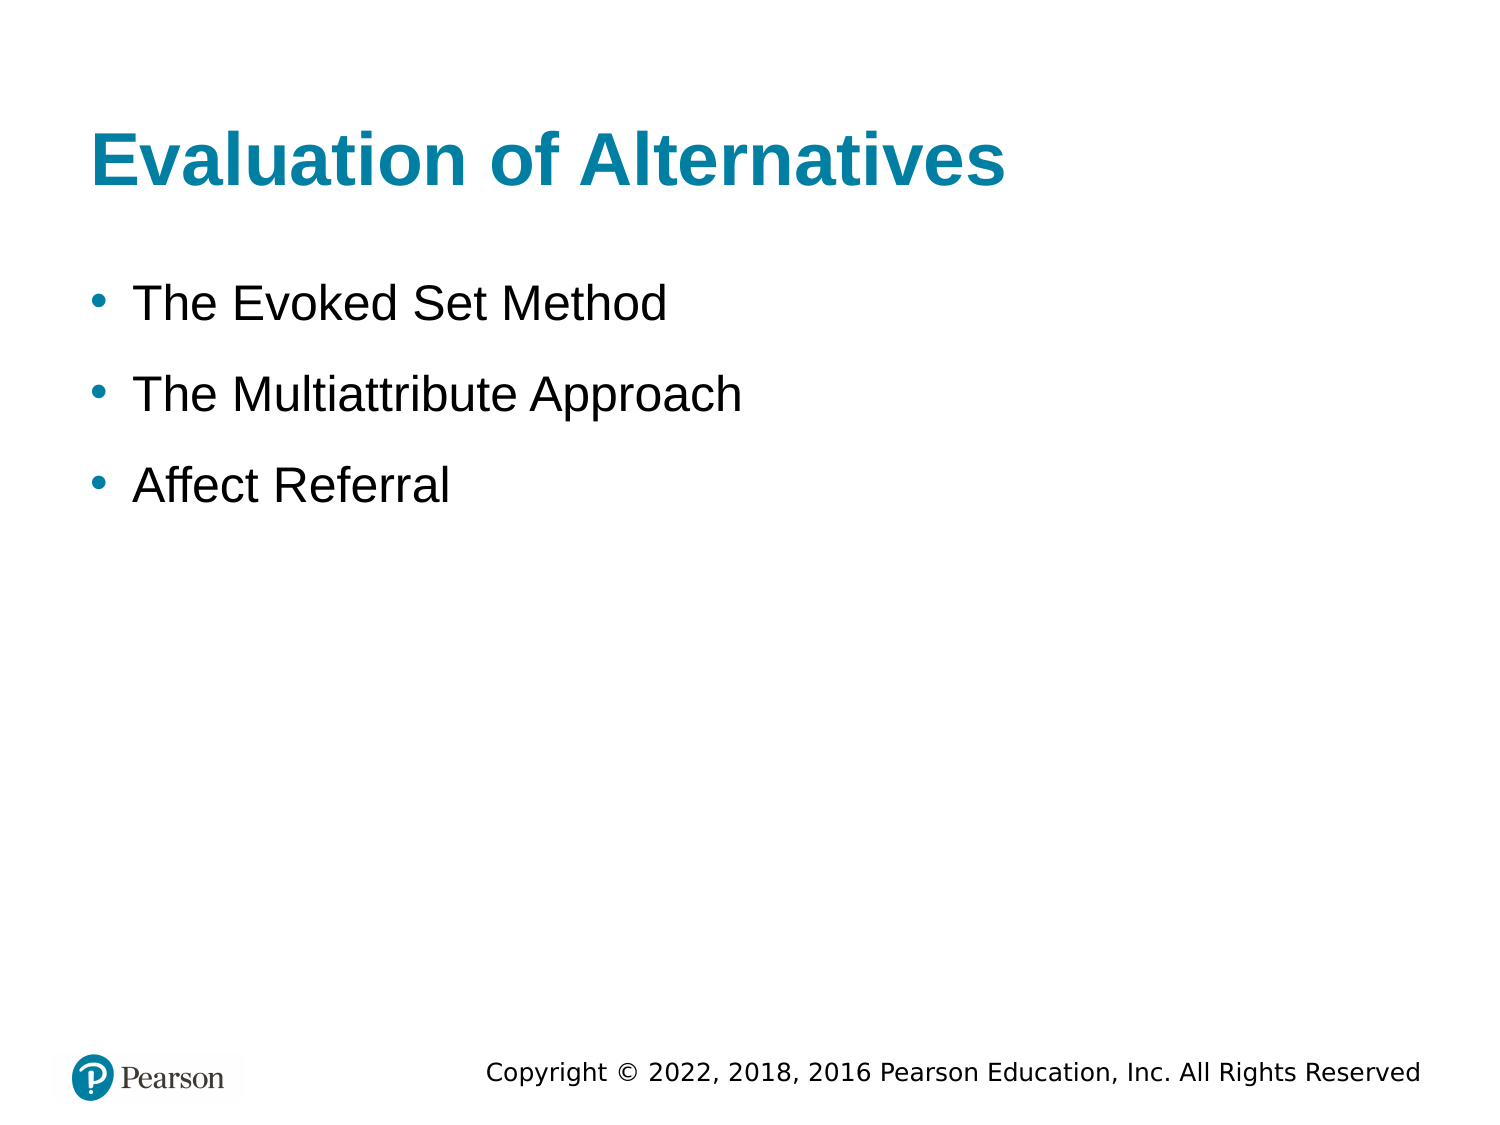

# Evaluation of Alternatives
The Evoked Set Method
The Multiattribute Approach
Affect Referral